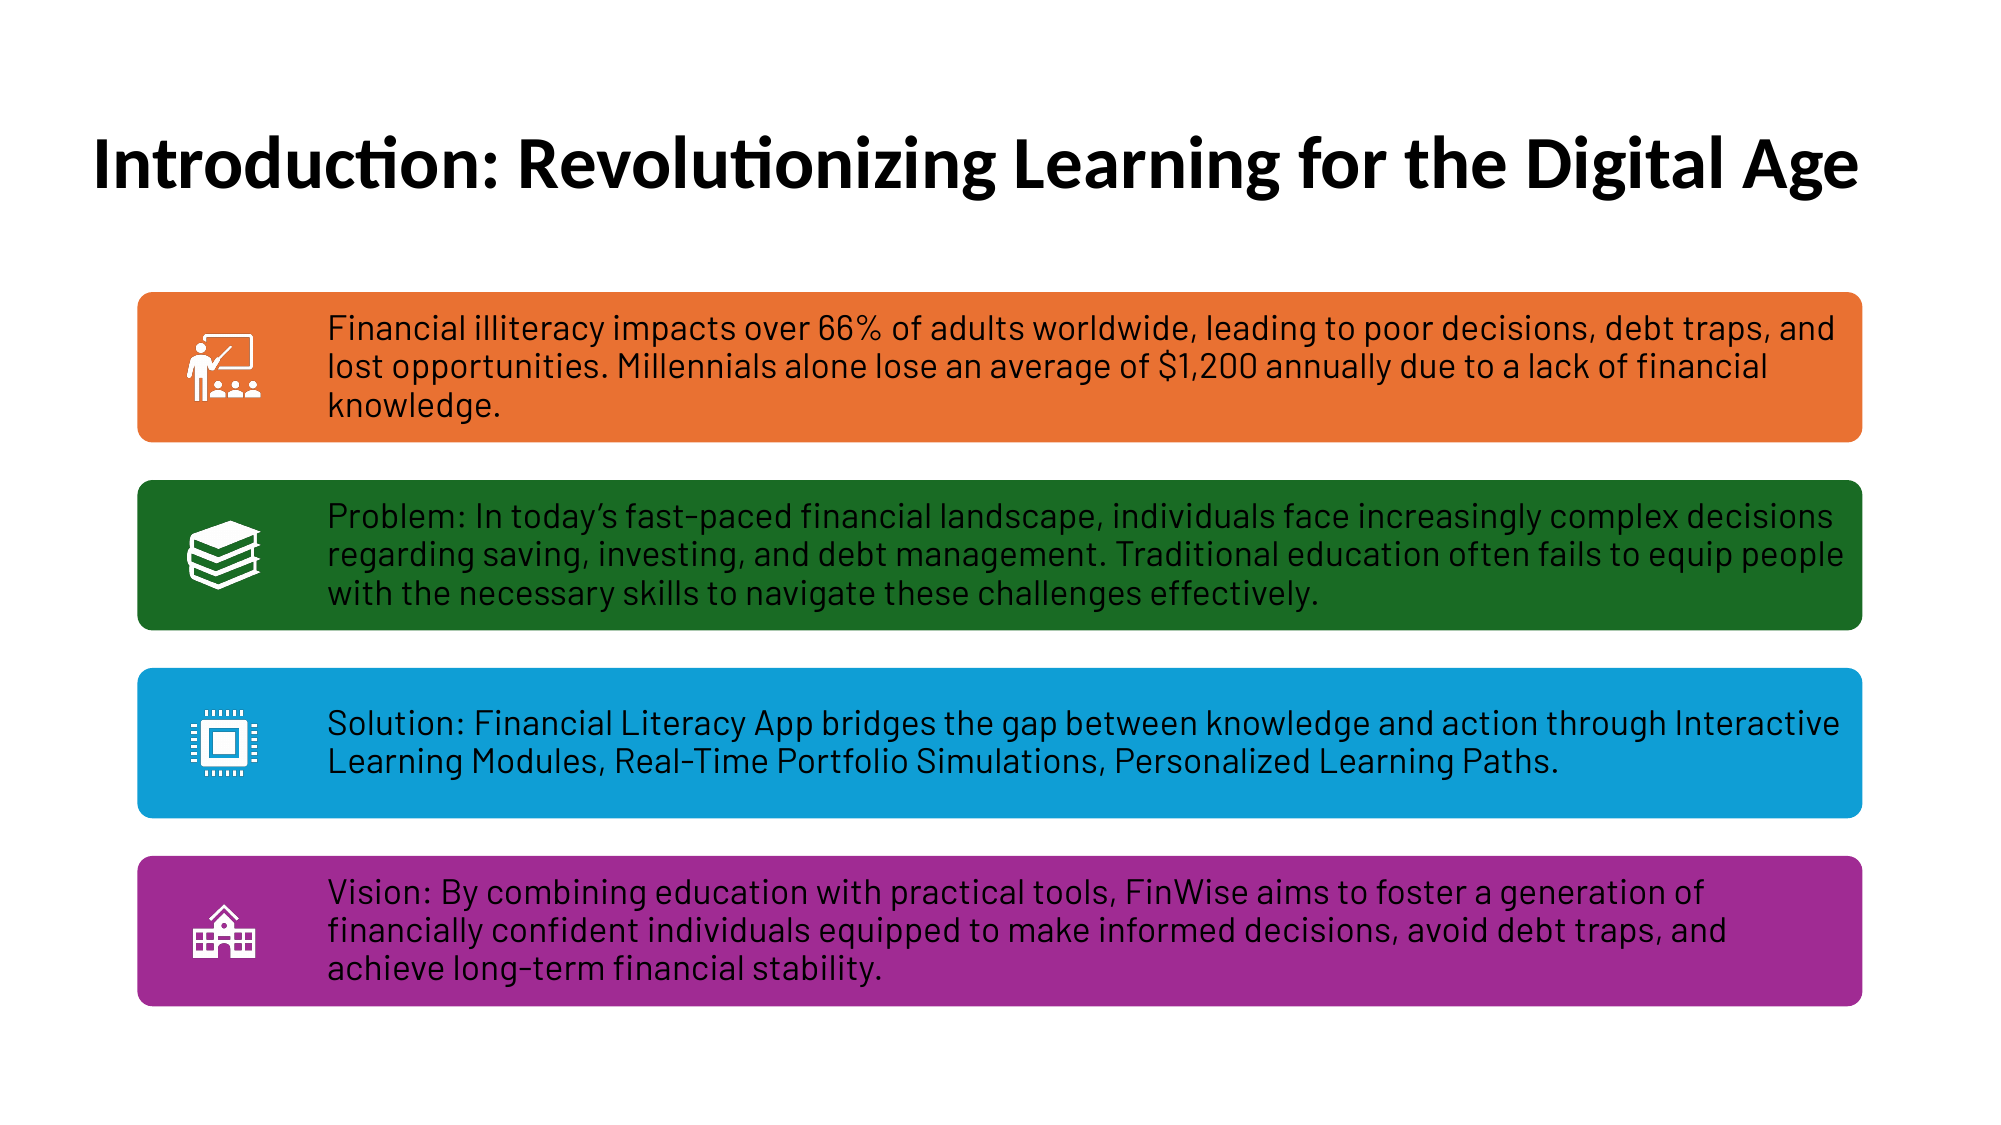

# Introduction: Revolutionizing Learning for the Digital Age
Financial illiteracy impacts over 66% of adults worldwide, leading to poor decisions, debt traps, and lost opportunities. Millennials alone lose an average of $1,200 annually due to a lack of financial knowledge.
Problem: In today’s fast-paced financial landscape, individuals face increasingly complex decisions regarding saving, investing, and debt management. Traditional education often fails to equip people with the necessary skills to navigate these challenges effectively​.
Solution: Financial Literacy App bridges the gap between knowledge and action through Interactive Learning Modules, Real-Time Portfolio Simulations, Personalized Learning Paths.
Vision: By combining education with practical tools, FinWise aims to foster a generation of financially confident individuals equipped to make informed decisions, avoid debt traps, and achieve long-term financial stability.